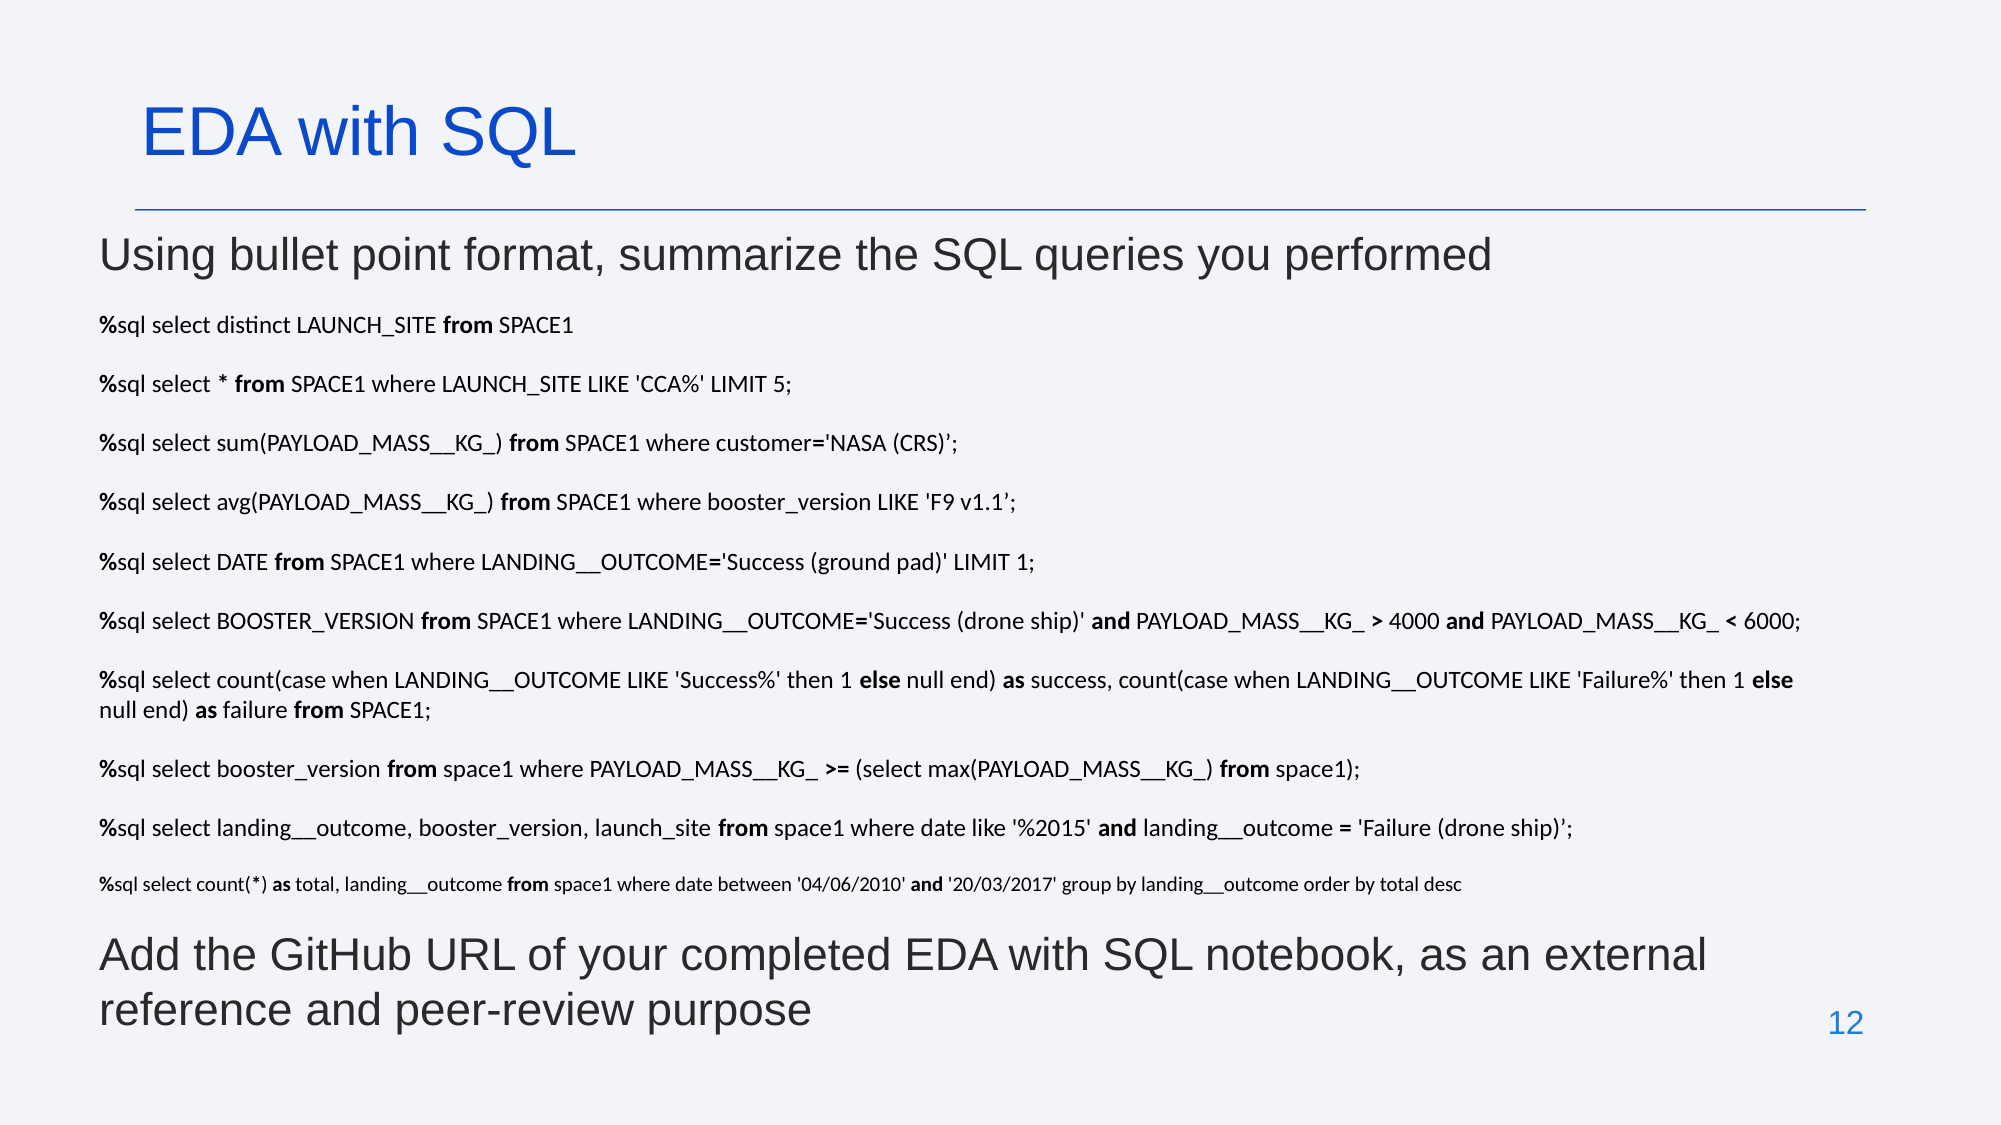

EDA with SQL
Using bullet point format, summarize the SQL queries you performed
%sql select distinct LAUNCH_SITE from SPACE1
%sql select * from SPACE1 where LAUNCH_SITE LIKE 'CCA%' LIMIT 5;
%sql select sum(PAYLOAD_MASS__KG_) from SPACE1 where customer='NASA (CRS)’;
%sql select avg(PAYLOAD_MASS__KG_) from SPACE1 where booster_version LIKE 'F9 v1.1’;
%sql select DATE from SPACE1 where LANDING__OUTCOME='Success (ground pad)' LIMIT 1;
%sql select BOOSTER_VERSION from SPACE1 where LANDING__OUTCOME='Success (drone ship)' and PAYLOAD_MASS__KG_ > 4000 and PAYLOAD_MASS__KG_ < 6000;
%sql select count(case when LANDING__OUTCOME LIKE 'Success%' then 1 else null end) as success, count(case when LANDING__OUTCOME LIKE 'Failure%' then 1 else null end) as failure from SPACE1;
%sql select booster_version from space1 where PAYLOAD_MASS__KG_ >= (select max(PAYLOAD_MASS__KG_) from space1);
%sql select landing__outcome, booster_version, launch_site from space1 where date like '%2015' and landing__outcome = 'Failure (drone ship)’;
%sql select count(*) as total, landing__outcome from space1 where date between '04/06/2010' and '20/03/2017' group by landing__outcome order by total desc
Add the GitHub URL of your completed EDA with SQL notebook, as an external reference and peer-review purpose

12